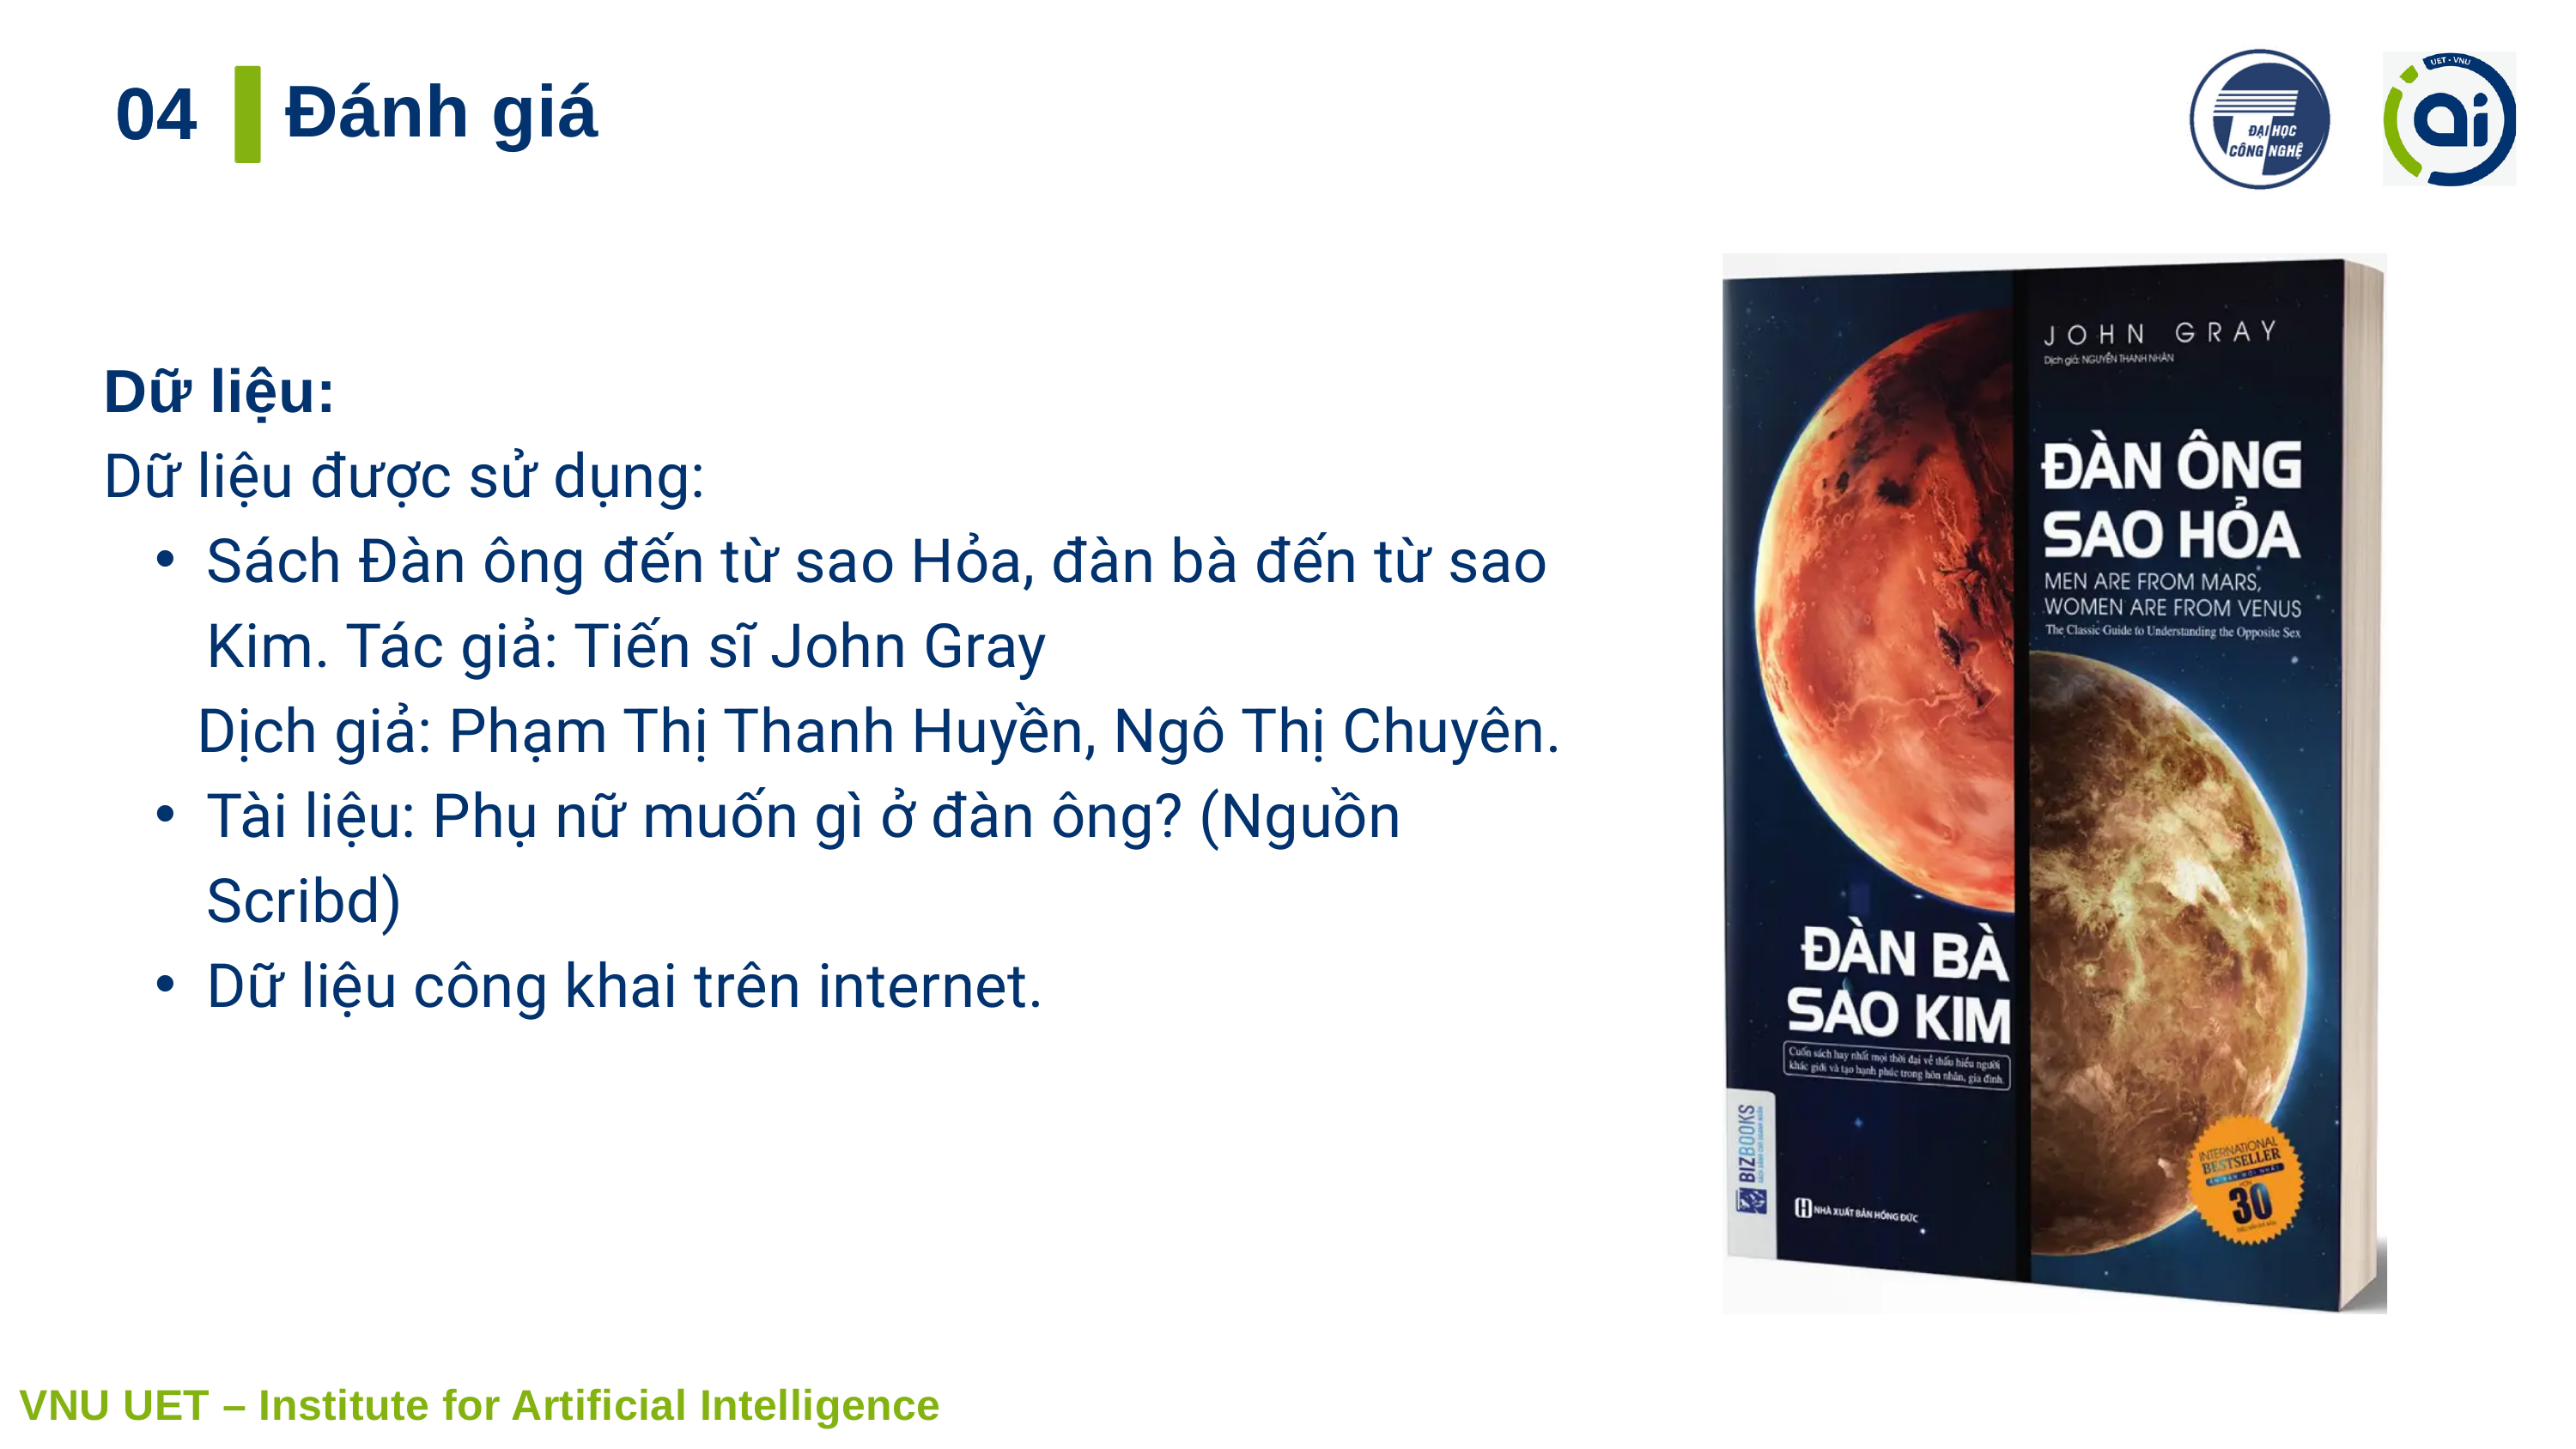

Đánh giá

04

04

Dữ liệu:
Dữ liệu được sử dụng:
Sách Đàn ông đến từ sao Hỏa, đàn bà đến từ sao Kim. Tác giả: Tiến sĩ John Gray
      Dịch giả: Phạm Thị Thanh Huyền, Ngô Thị Chuyên.
Tài liệu: Phụ nữ muốn gì ở đàn ông? (Nguồn Scribd)
Dữ liệu công khai trên internet.

 VNU UET – Institute for Artificial Intelligence